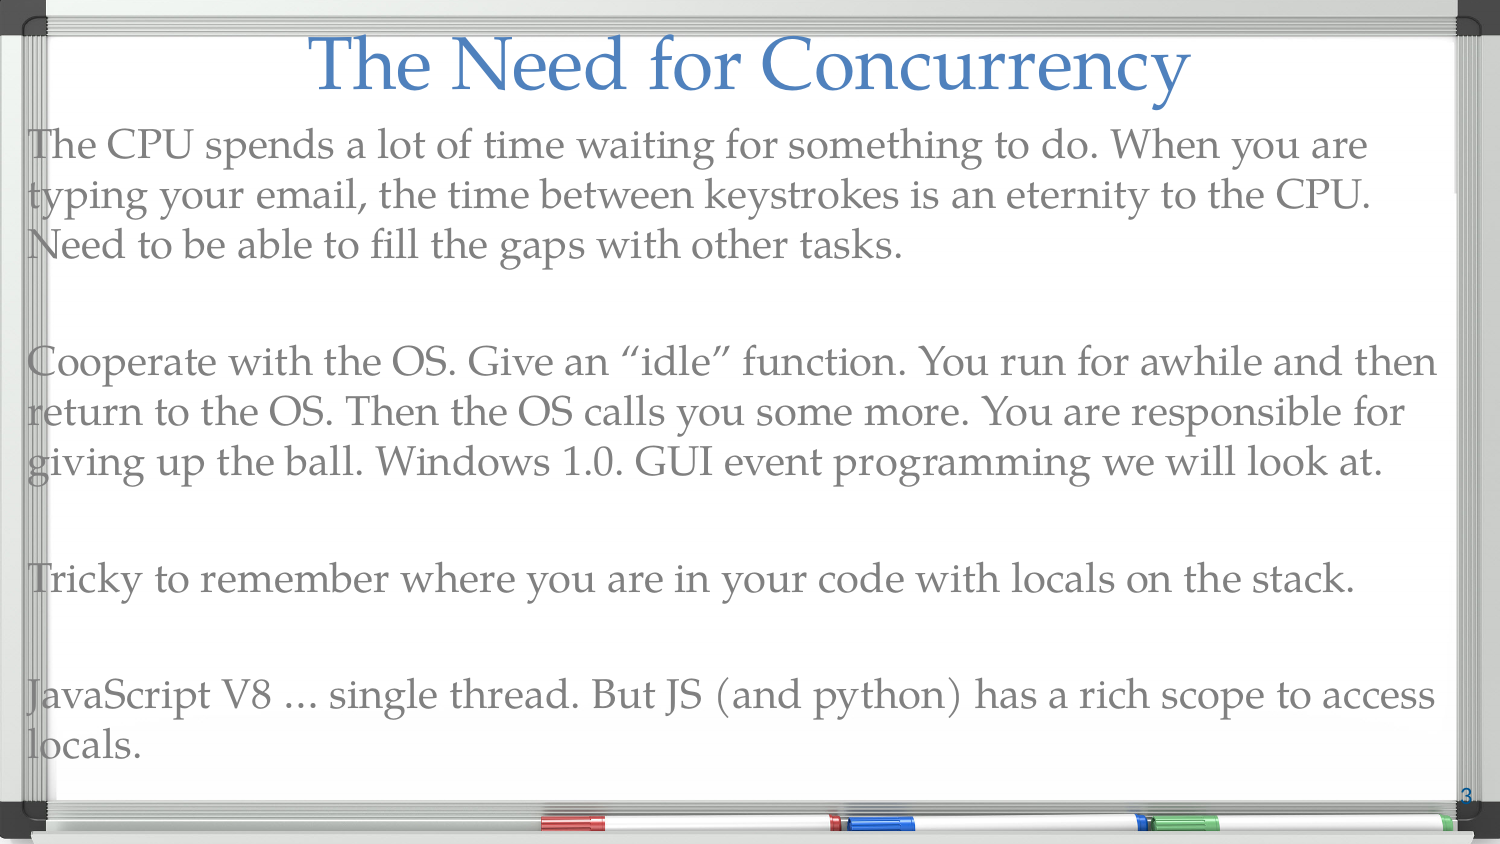

# The Need for Concurrency
The CPU spends a lot of time waiting for something to do. When you are typing your email, the time between keystrokes is an eternity to the CPU. Need to be able to fill the gaps with other tasks.

Cooperate with the OS. Give an “idle” function. You run for awhile and then return to the OS. Then the OS calls you some more. You are responsible for giving up the ball. Windows 1.0. GUI event programming we will look at.

Tricky to remember where you are in your code with locals on the stack.

JavaScript V8 … single thread. But JS (and python) has a rich scope to access locals.

3